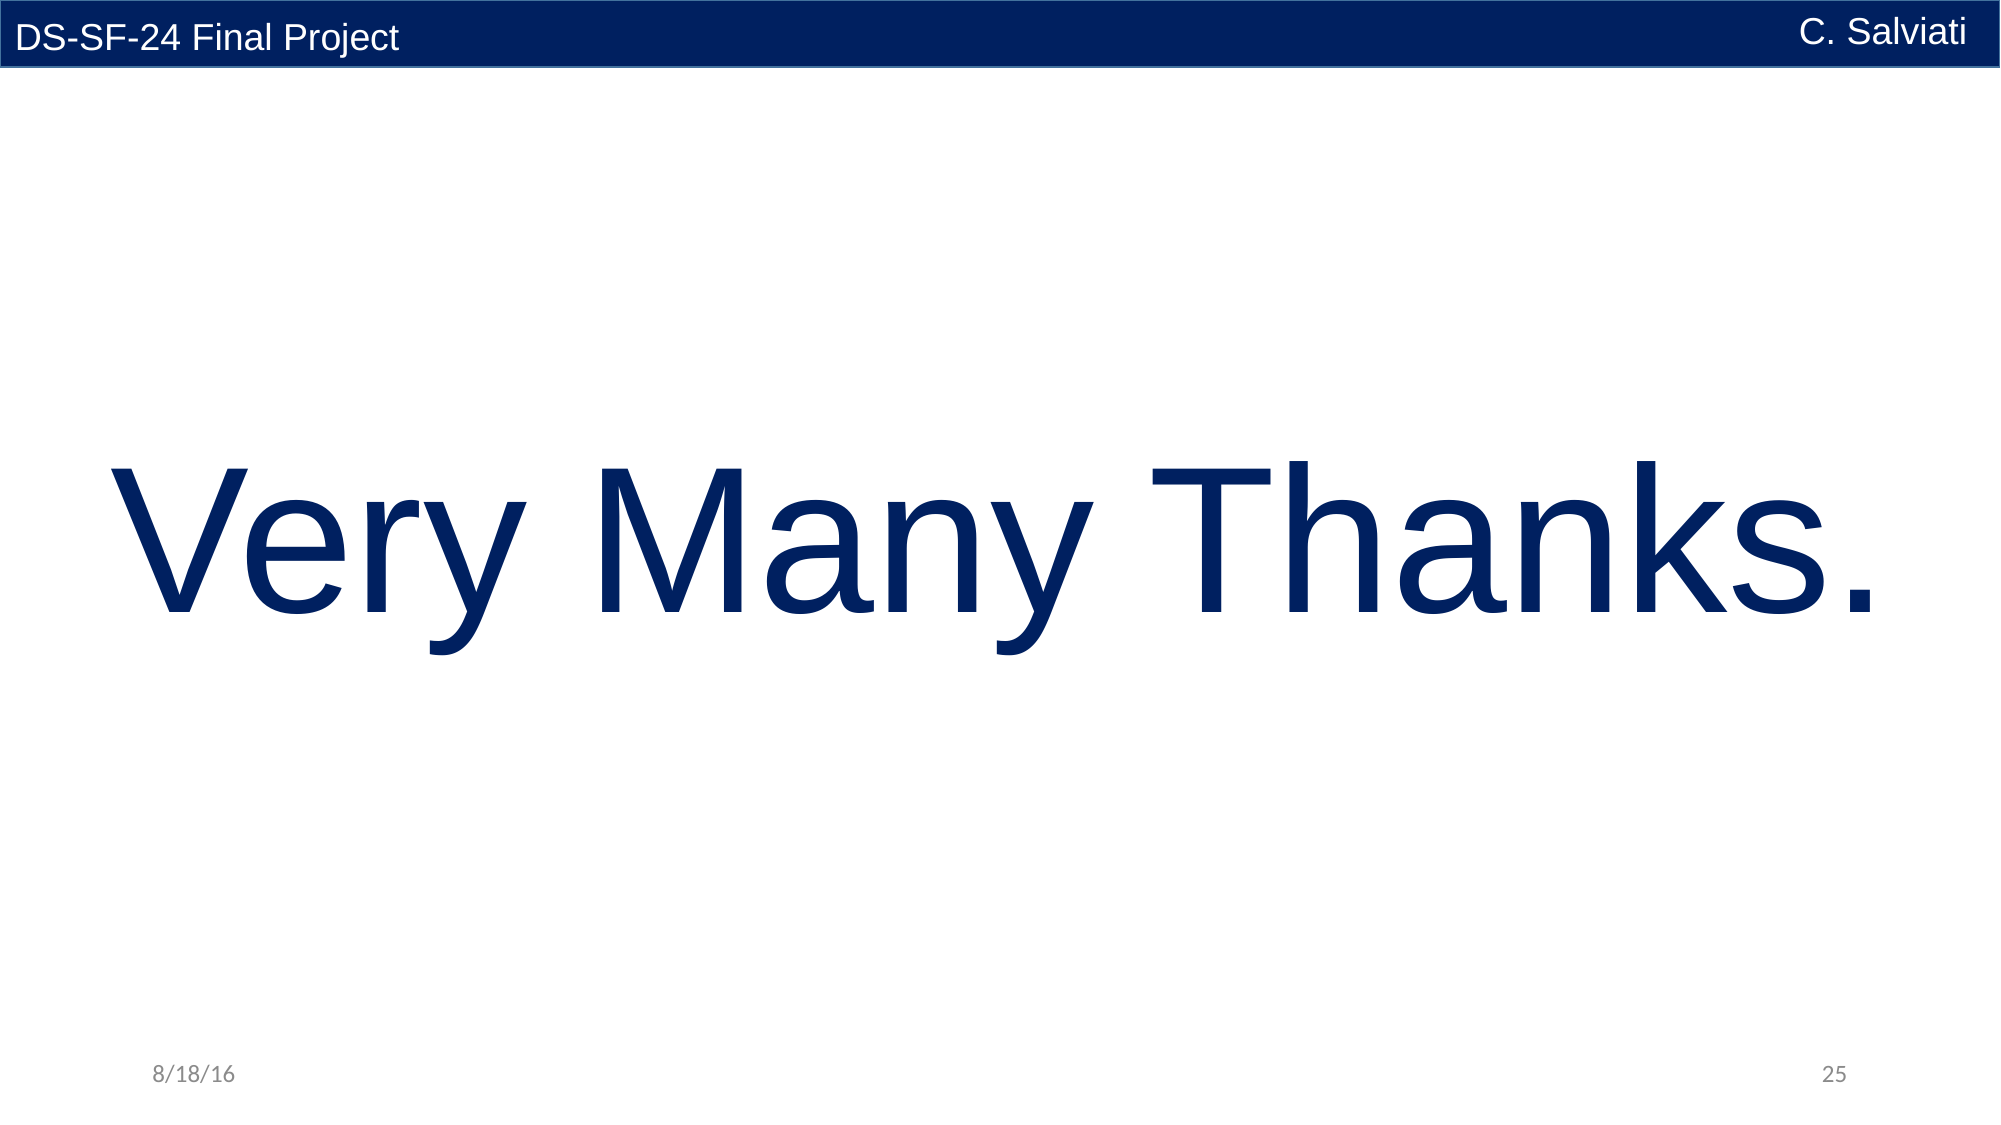

C. Salviati
DS-SF-24 Final Project
Very Many Thanks.
8/18/16
25